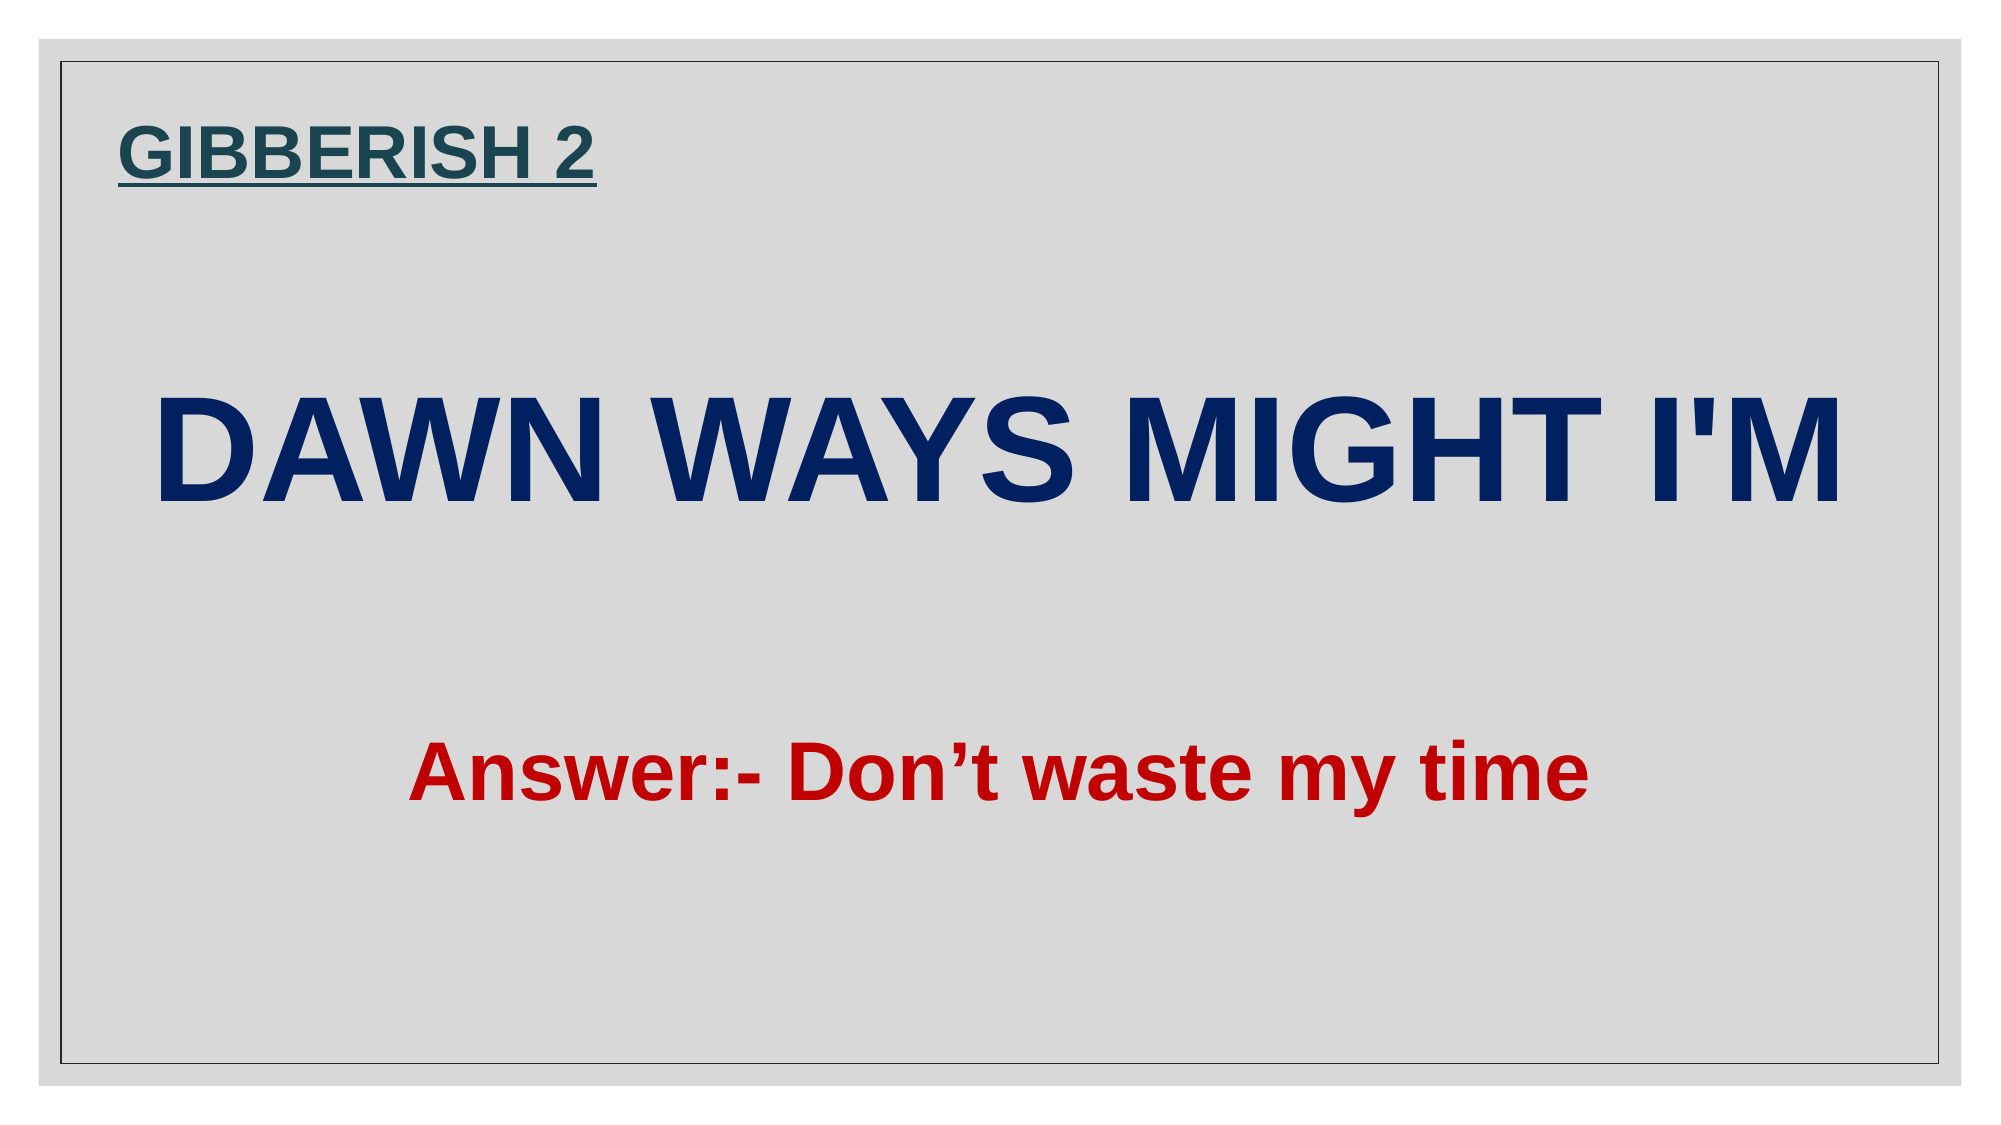

GIBBERISH 2
DAWN WAYS MIGHT I'M
Answer:- Don’t waste my time